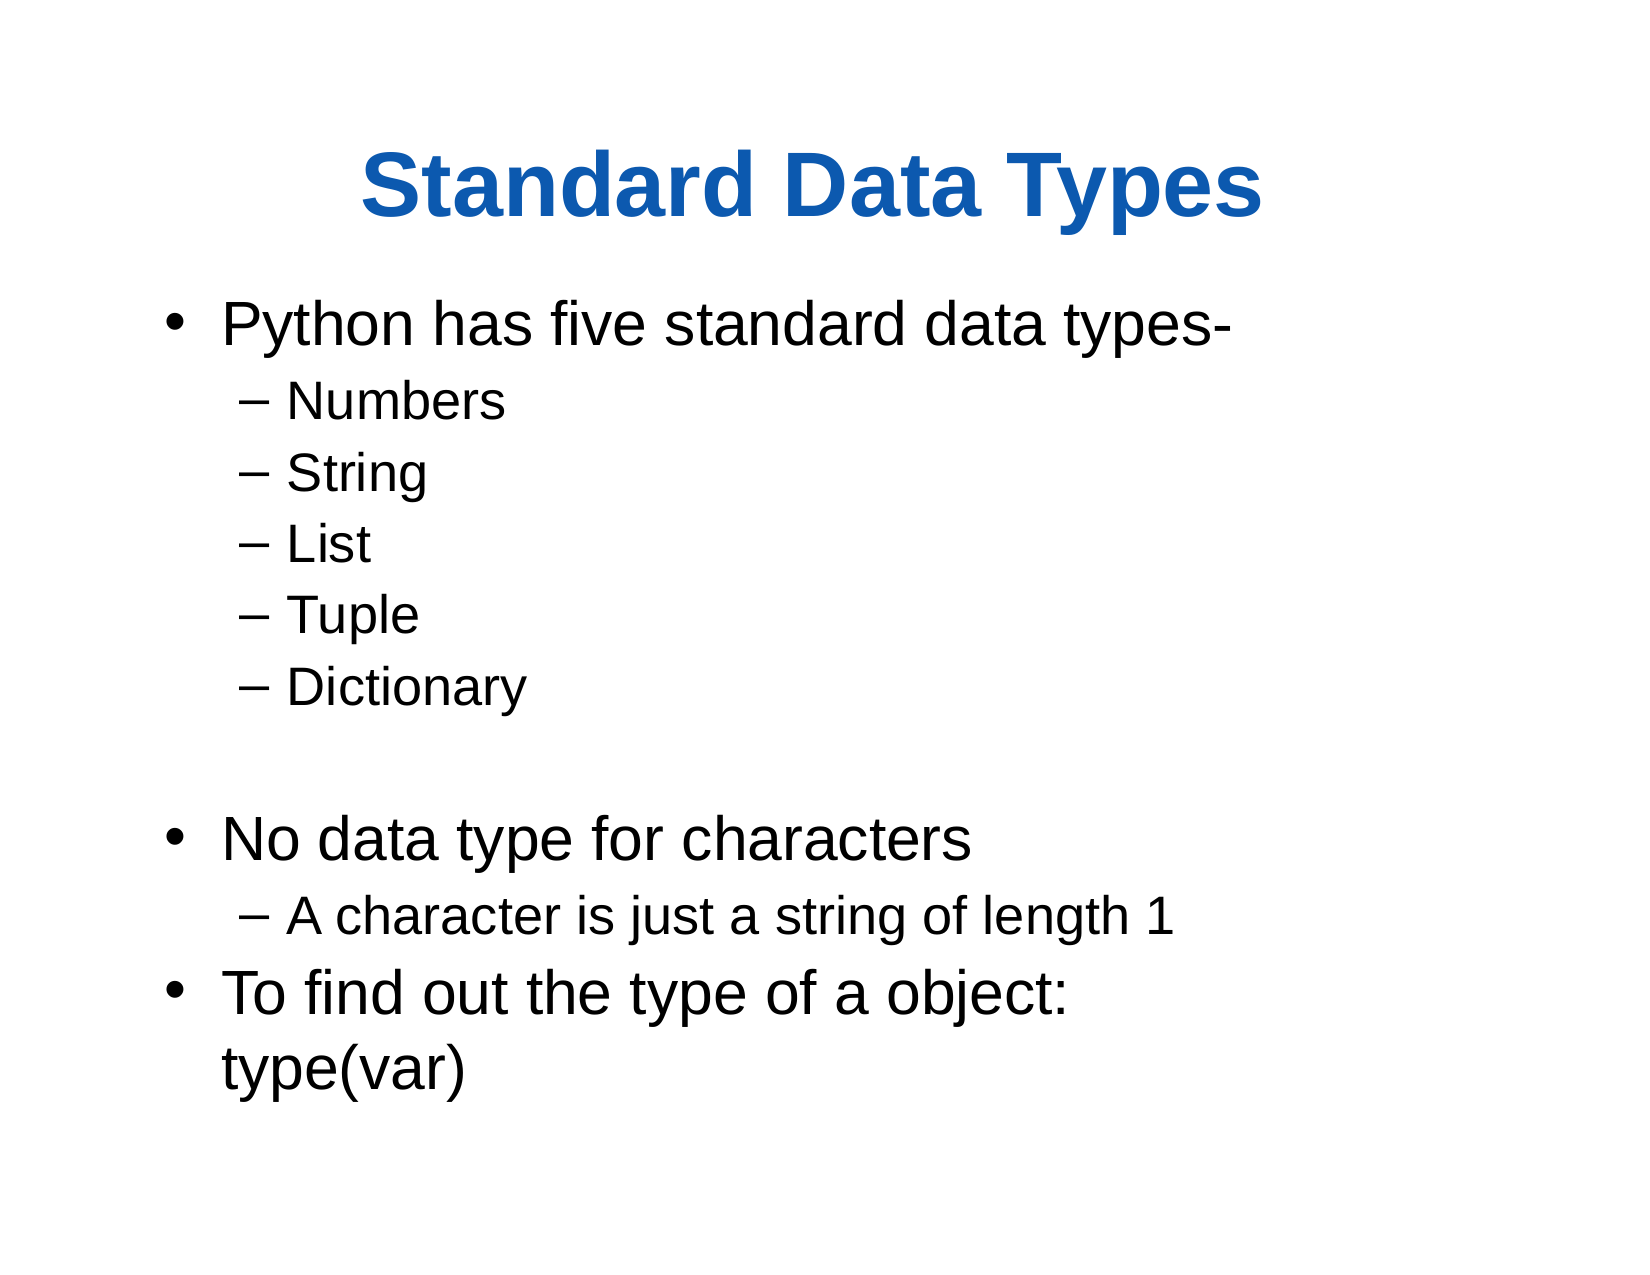

# Standard Data Types
Python has five standard data types-
Numbers
String
List
Tuple
Dictionary

No data type for characters
A character is just a string of length 1
To find out the type of a object:	type(var)